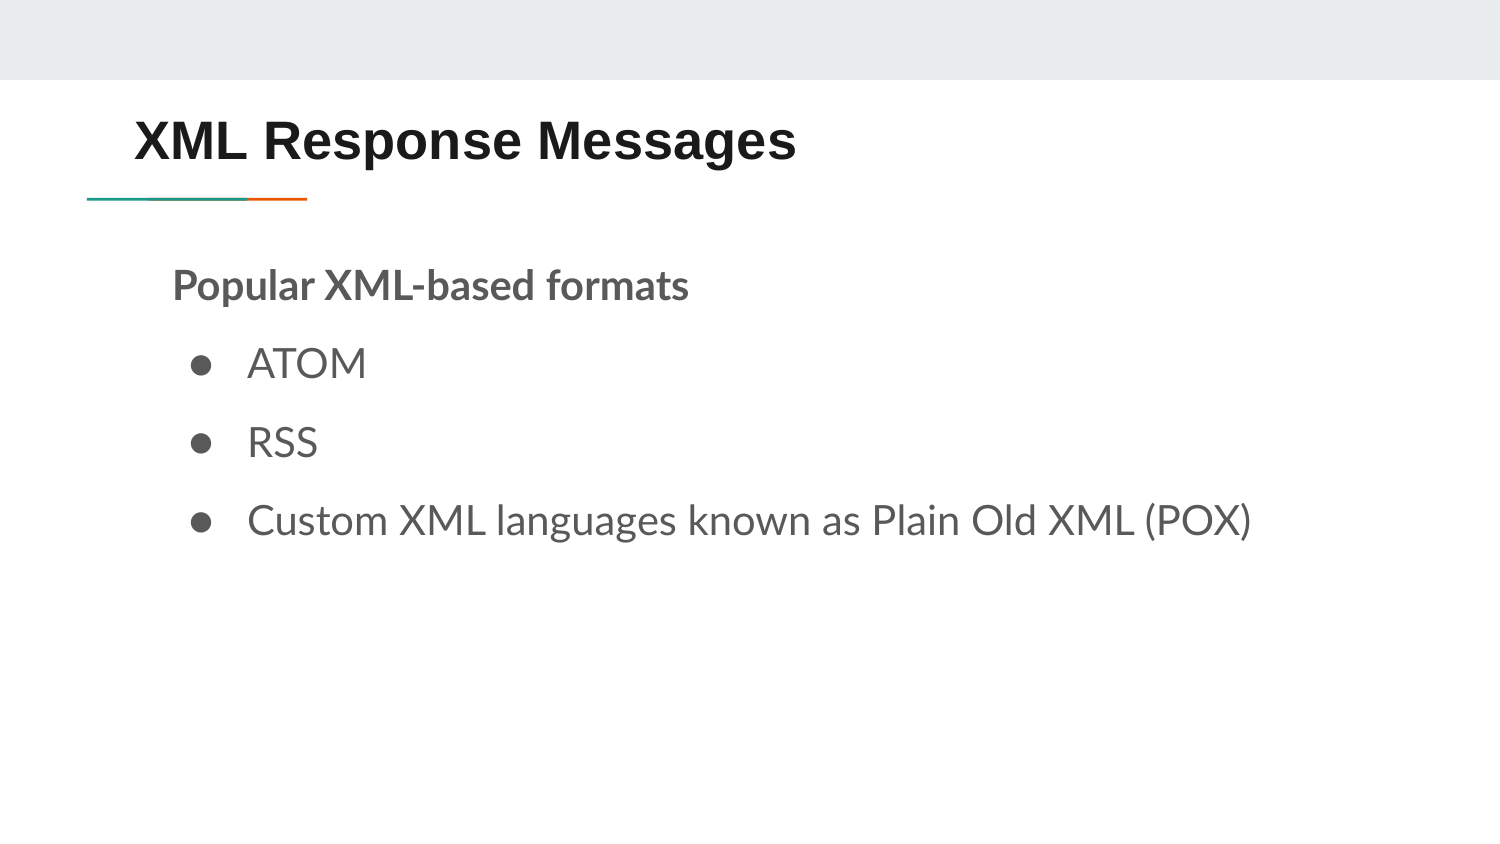

# XML Response Messages
Popular XML-based formats
ATOM
RSS
Custom XML languages known as Plain Old XML (POX)